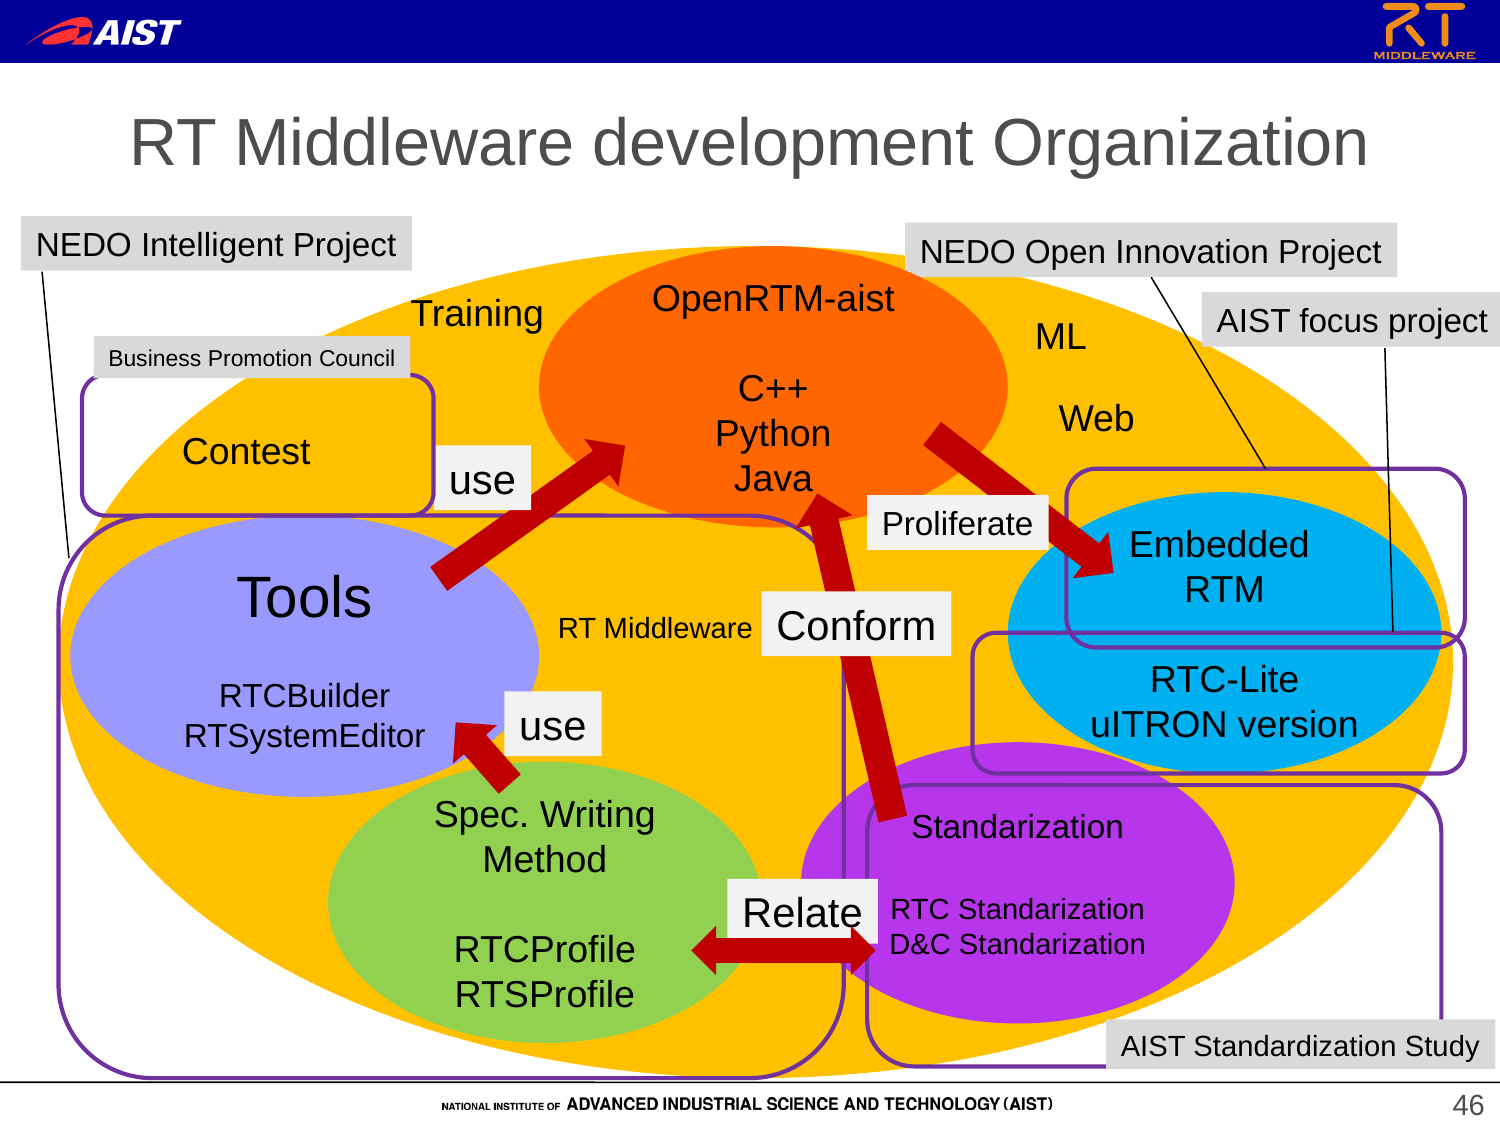

# RT Middleware development Organization
NEDO Intelligent Project
NEDO Open Innovation Project

OpenRTM-aist

C++
Python
Java
Training
AIST focus project
ML
Business Promotion Council

Web

Contest
use

Embedded
RTM

RTC-Lite
uITRON version
Proliferate

Tools

RTCBuilder
RTSystemEditor
Conform
RT Middleware

use

Standarization

RTC Standarization
D&C Standarization
Spec. Writing
Method

RTCProfile
RTSProfile

Relate

AIST Standardization Study
46